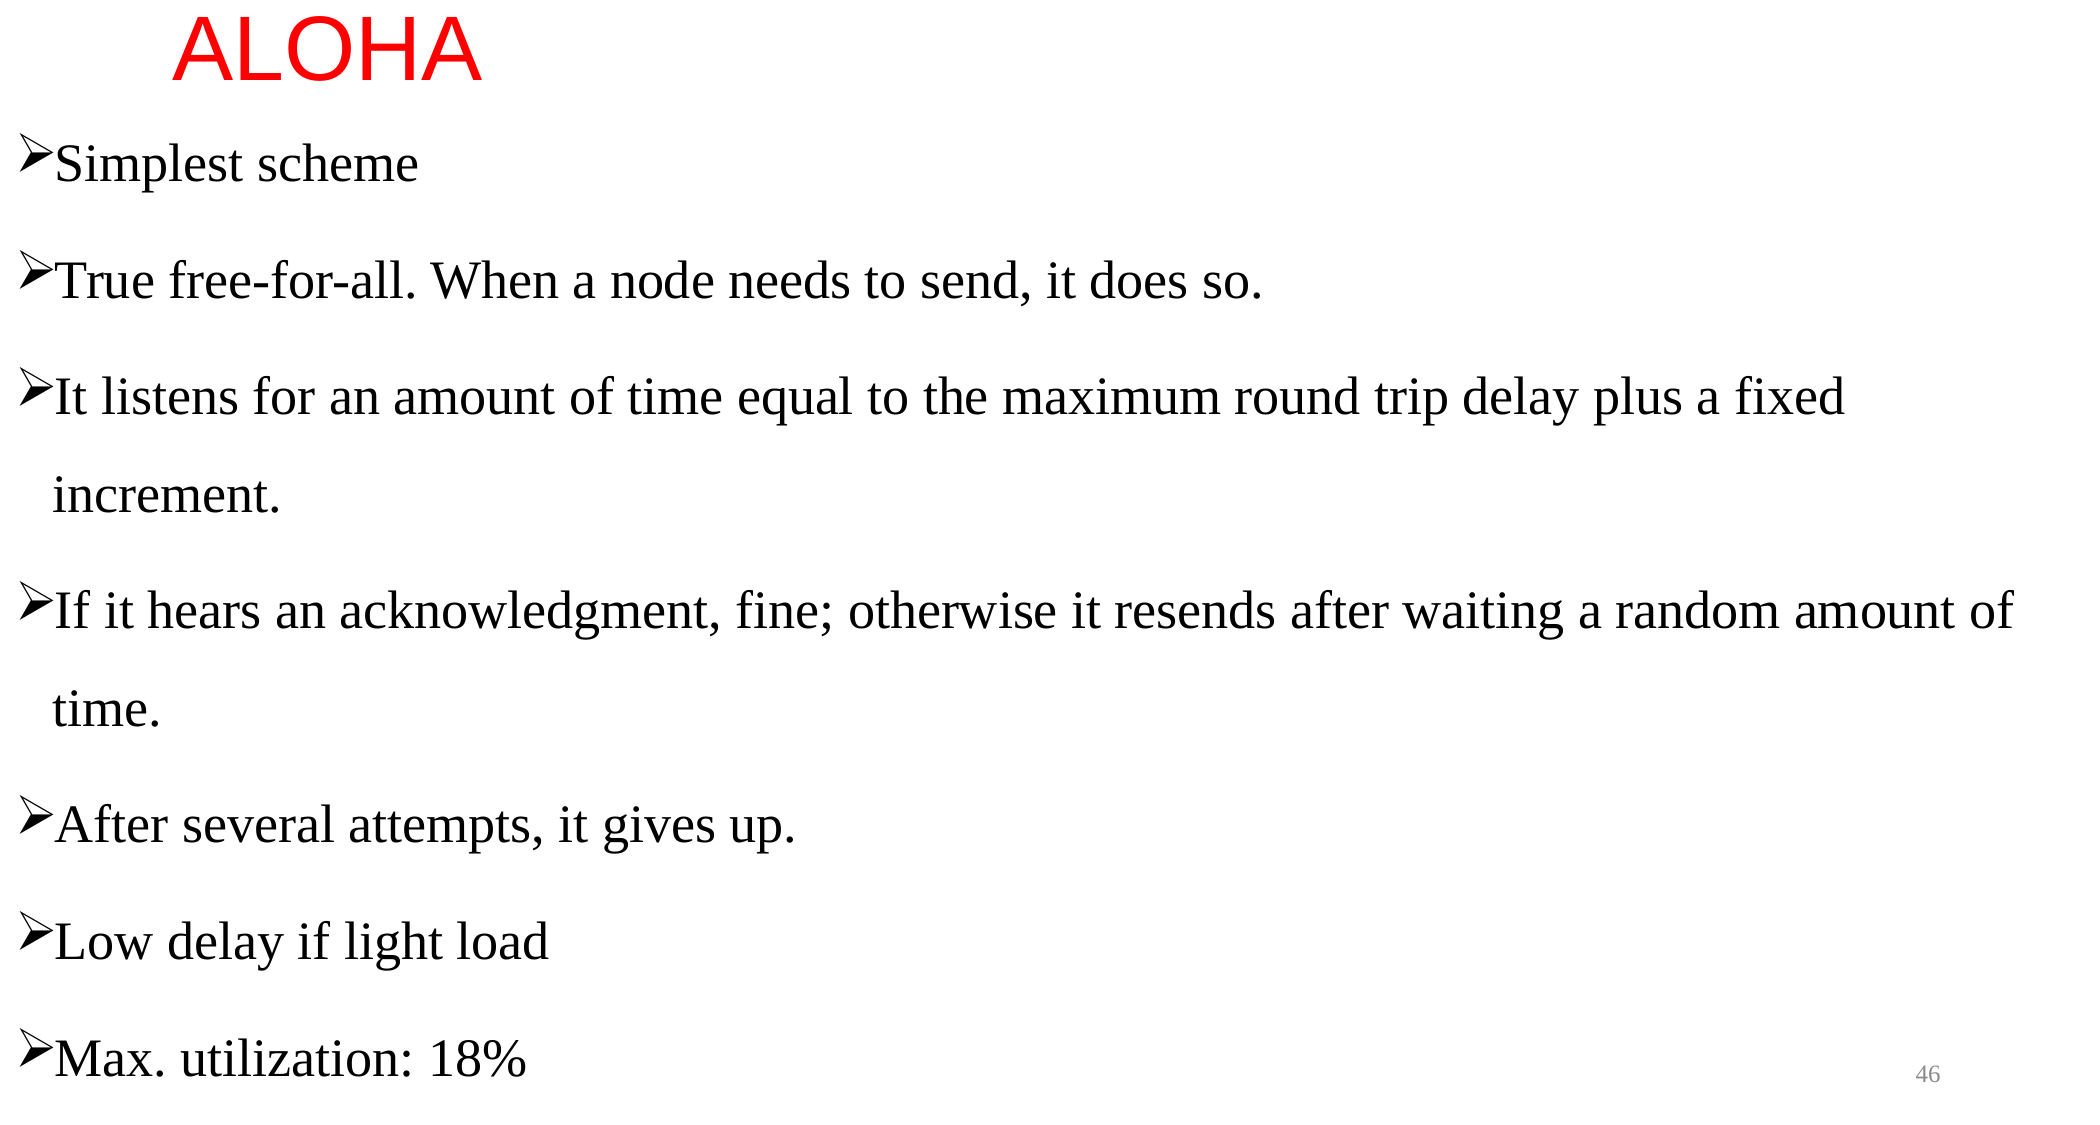

# ALOHA
Simplest scheme
True free-for-all. When a node needs to send, it does so.
It listens for an amount of time equal to the maximum round trip delay plus a fixed increment.
If it hears an acknowledgment, fine; otherwise it resends after waiting a random amount of time.
After several attempts, it gives up.
Low delay if light load
Max. utilization: 18%
46